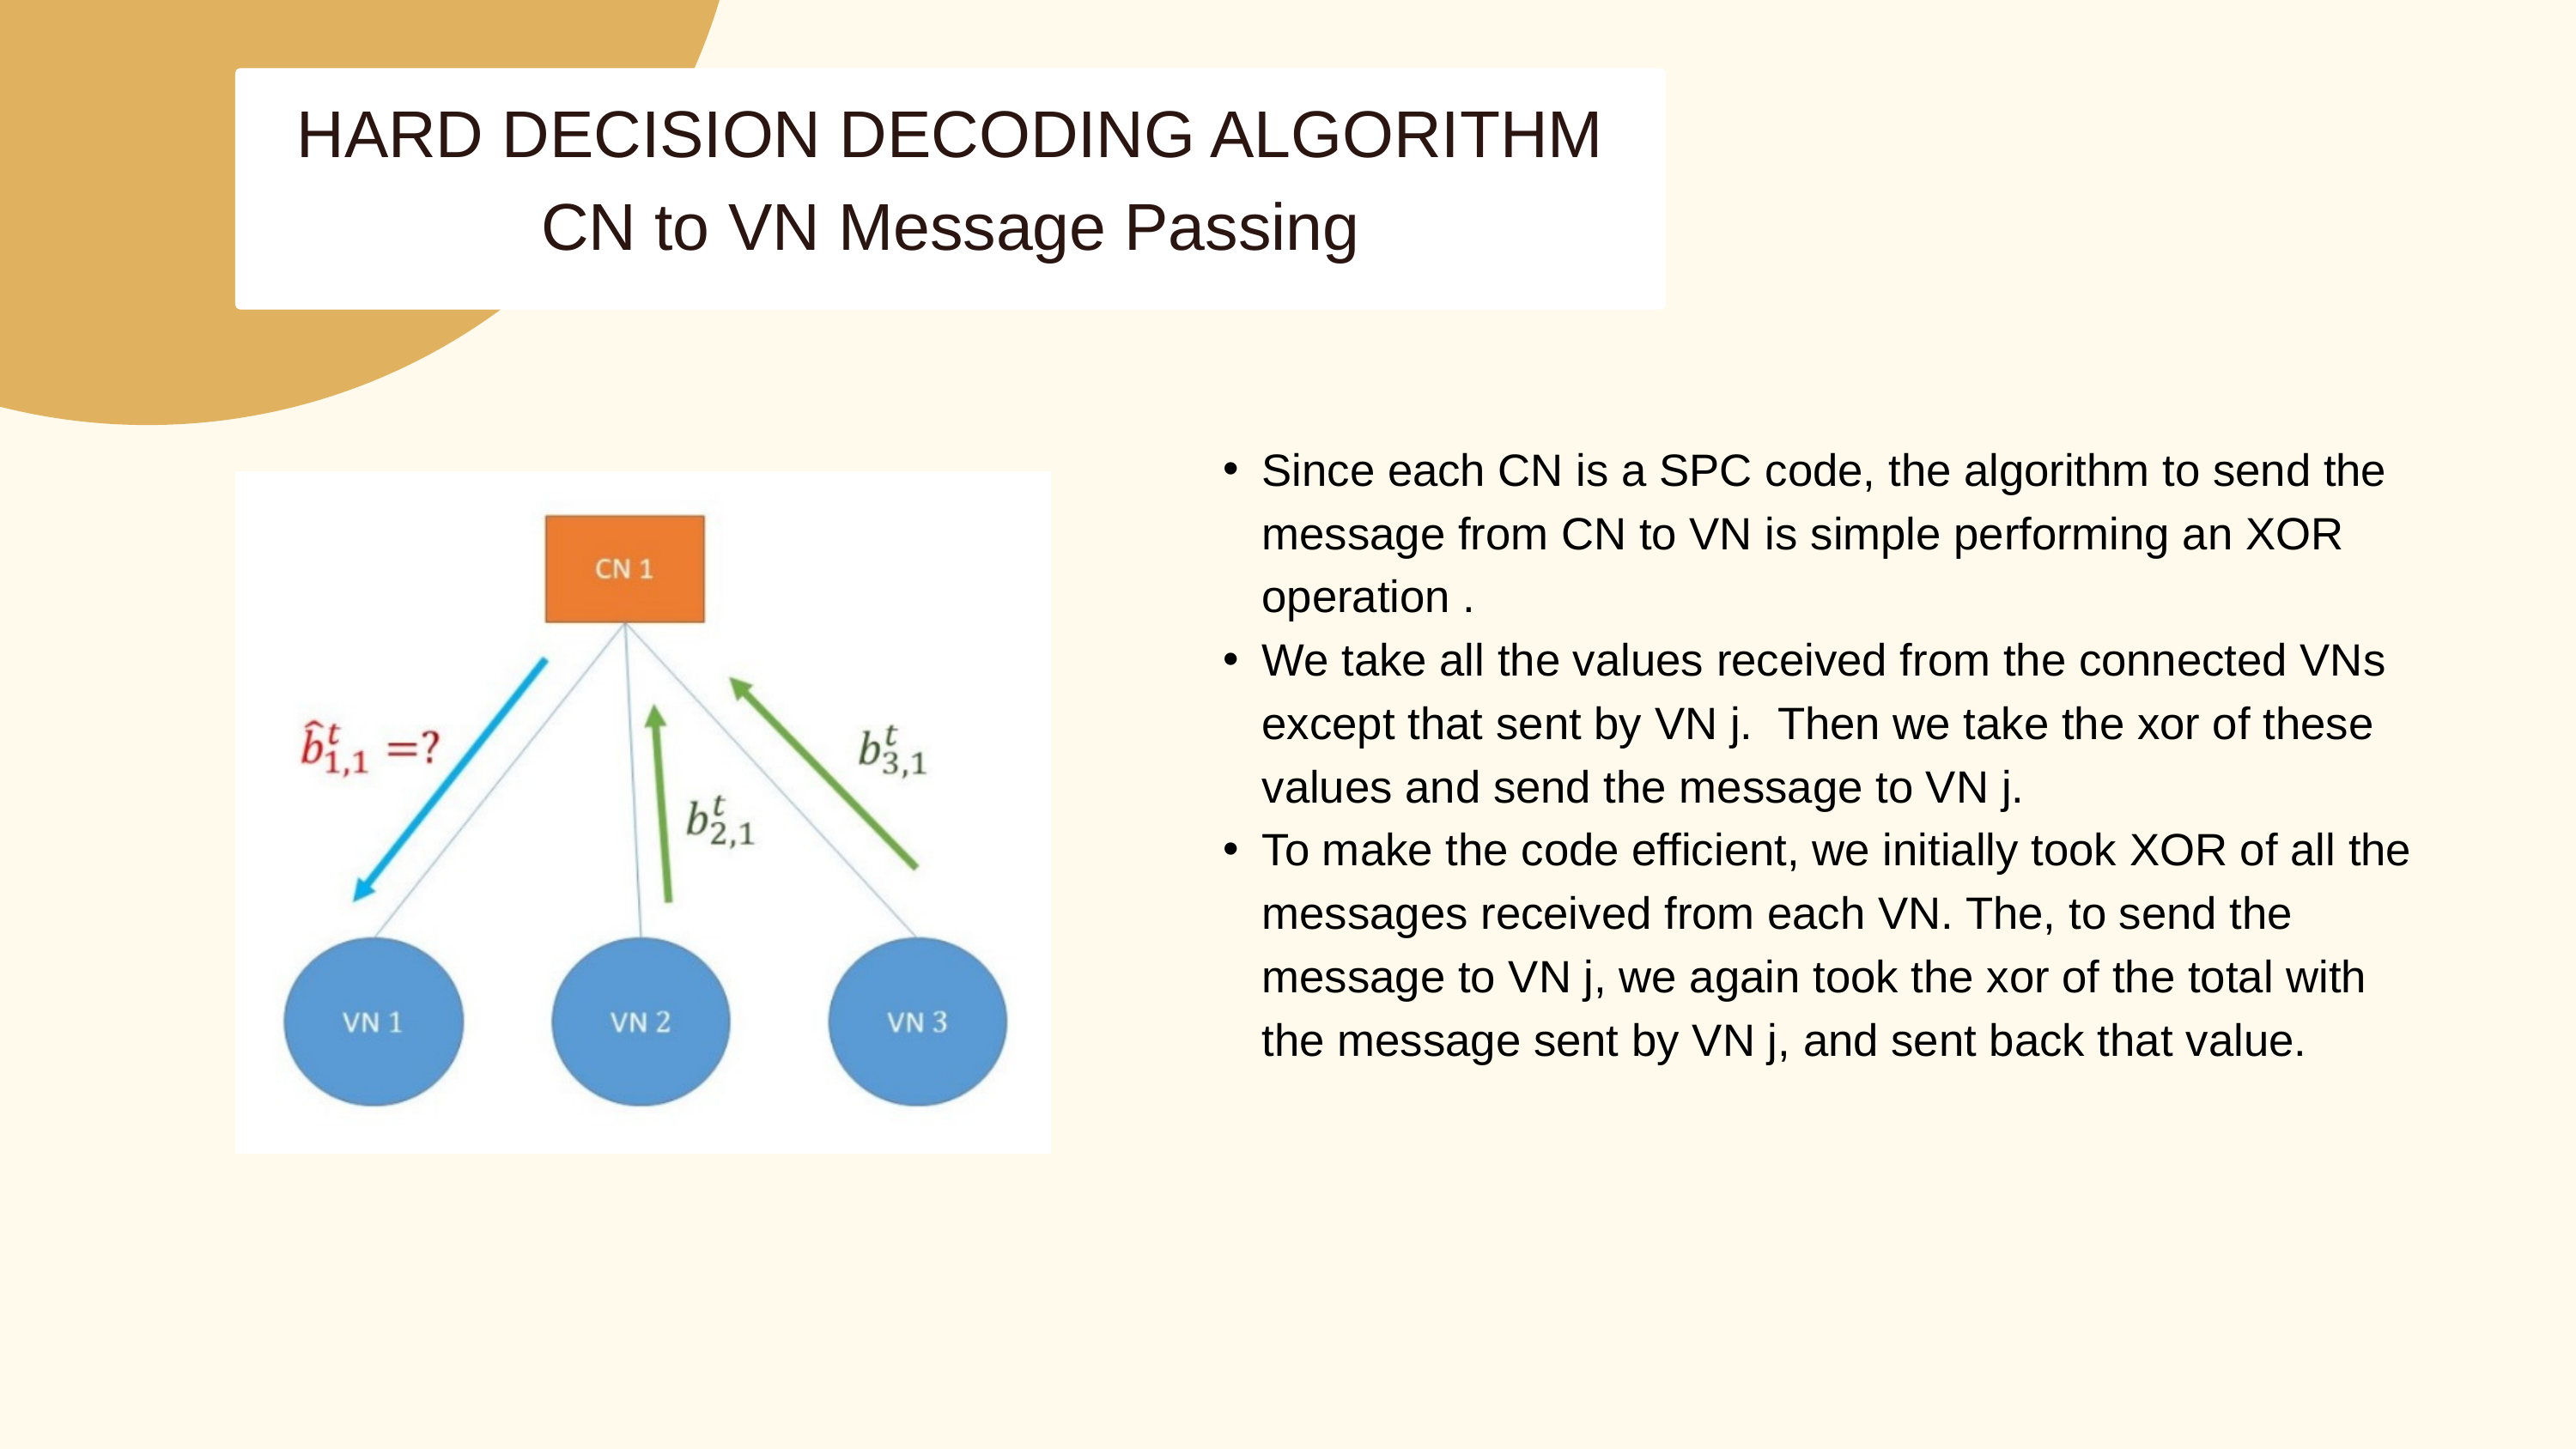

HARD DECISION DECODING ALGORITHM
CN to VN Message Passing
Since each CN is a SPC code, the algorithm to send the message from CN to VN is simple performing an XOR operation .
We take all the values received from the connected VNs except that sent by VN j.  Then we take the xor of these values and send the message to VN j.
To make the code efficient, we initially took XOR of all the messages received from each VN. The, to send the message to VN j, we again took the xor of the total with the message sent by VN j, and sent back that value.